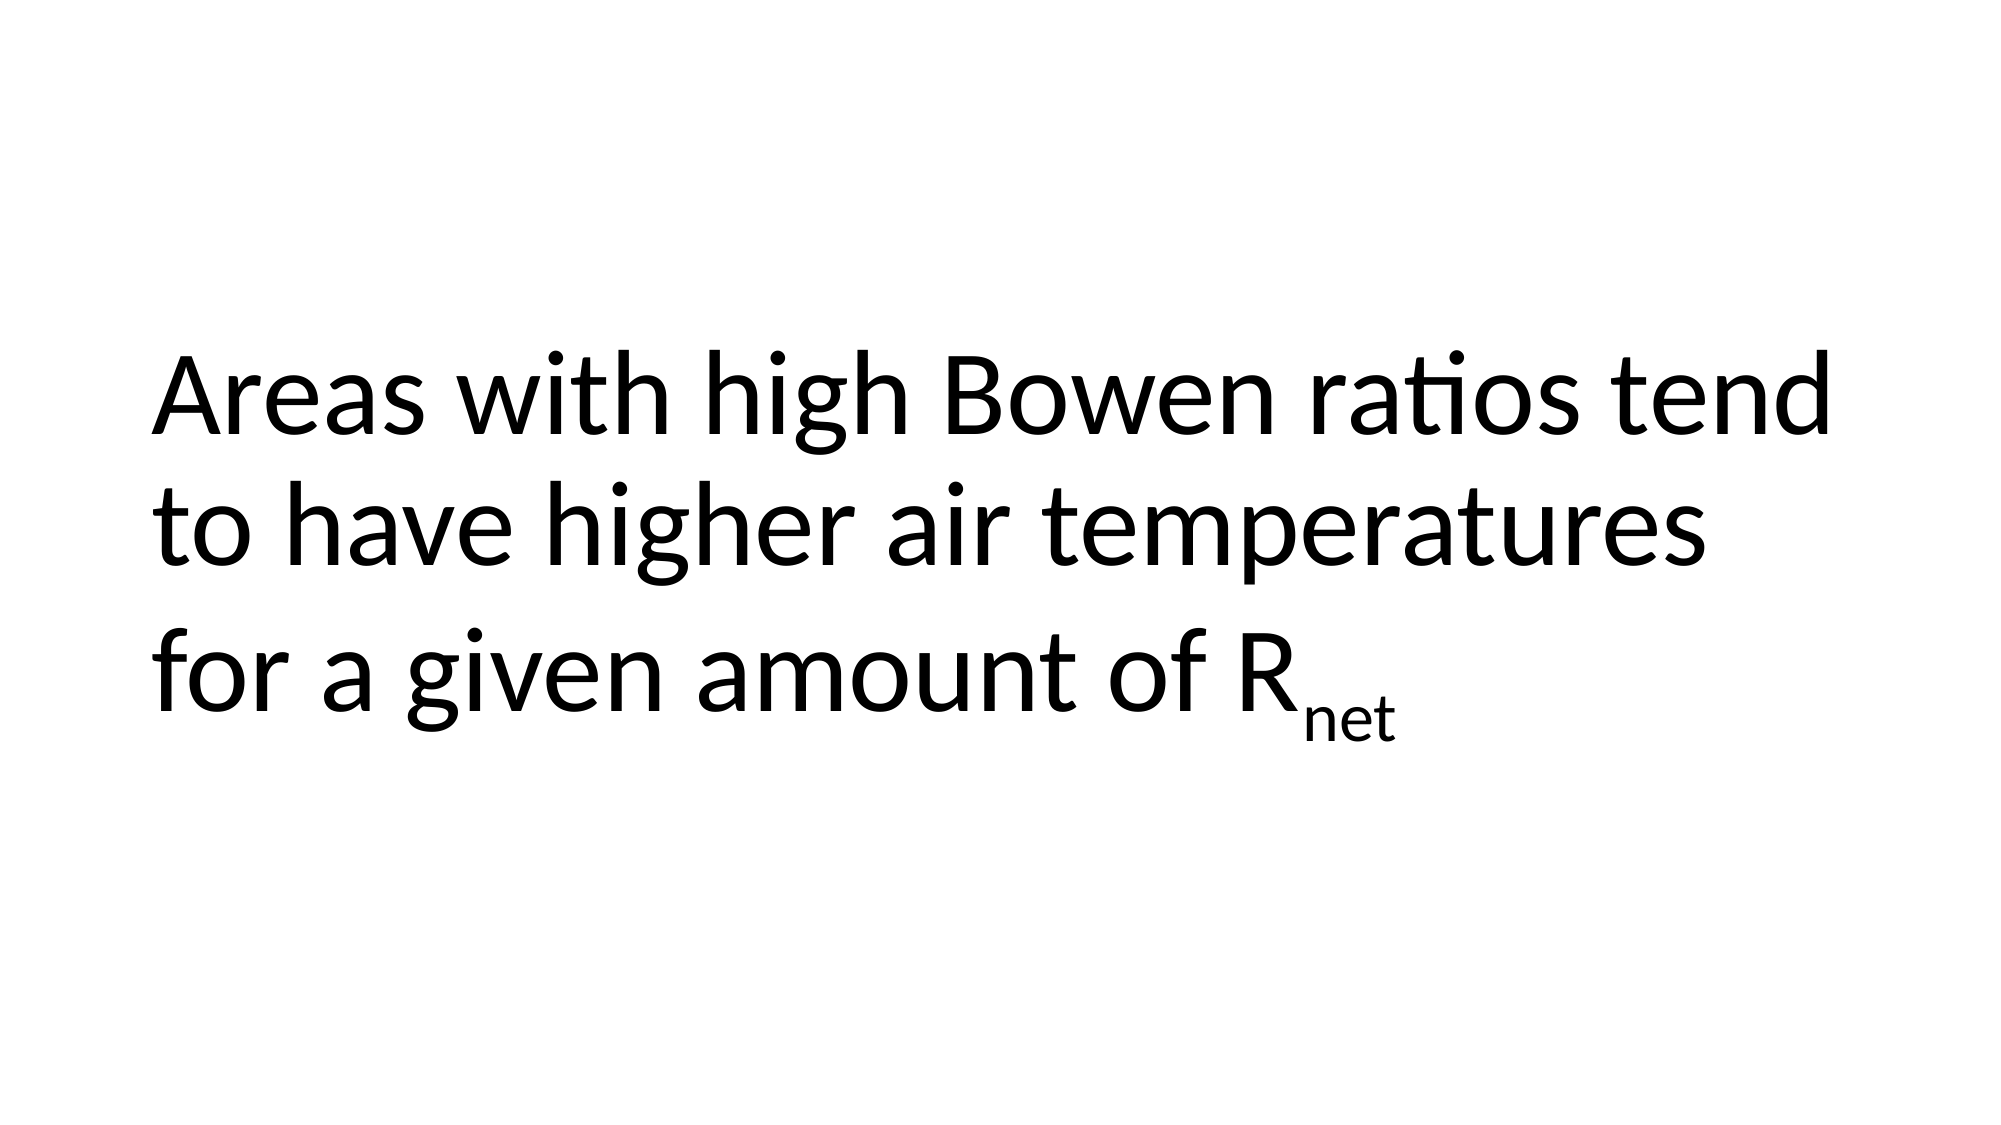

# Areas with high Bowen ratios tend to have higher air temperatures for a given amount of Rnet